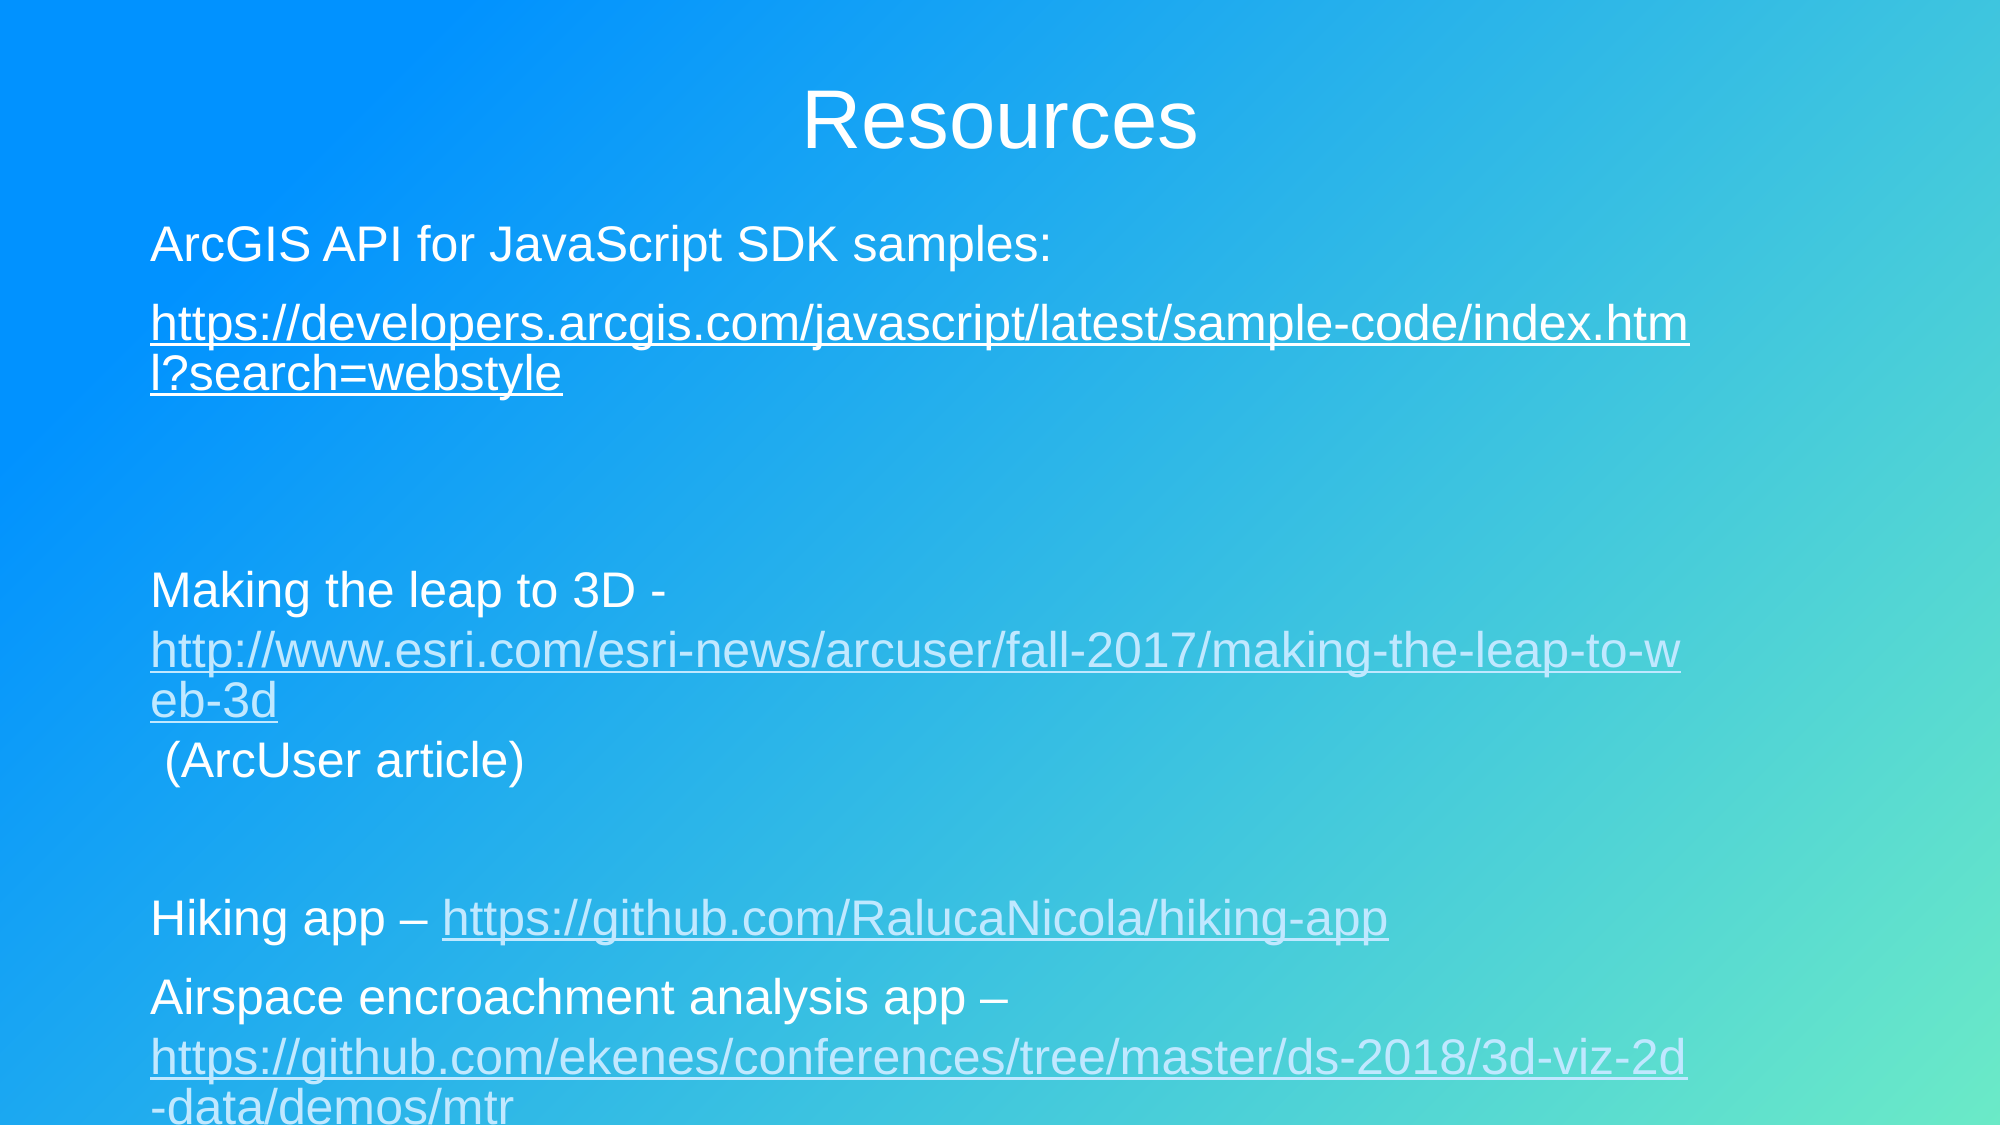

# Resources
ArcGIS API for JavaScript SDK samples:
https://developers.arcgis.com/javascript/latest/sample-code/index.html?search=webstyle

Making the leap to 3D - http://www.esri.com/esri-news/arcuser/fall-2017/making-the-leap-to-web-3d (ArcUser article)

Hiking app – https://github.com/RalucaNicola/hiking-app
Airspace encroachment analysis app – https://github.com/ekenes/conferences/tree/master/ds-2018/3d-viz-2d-data/demos/mtr